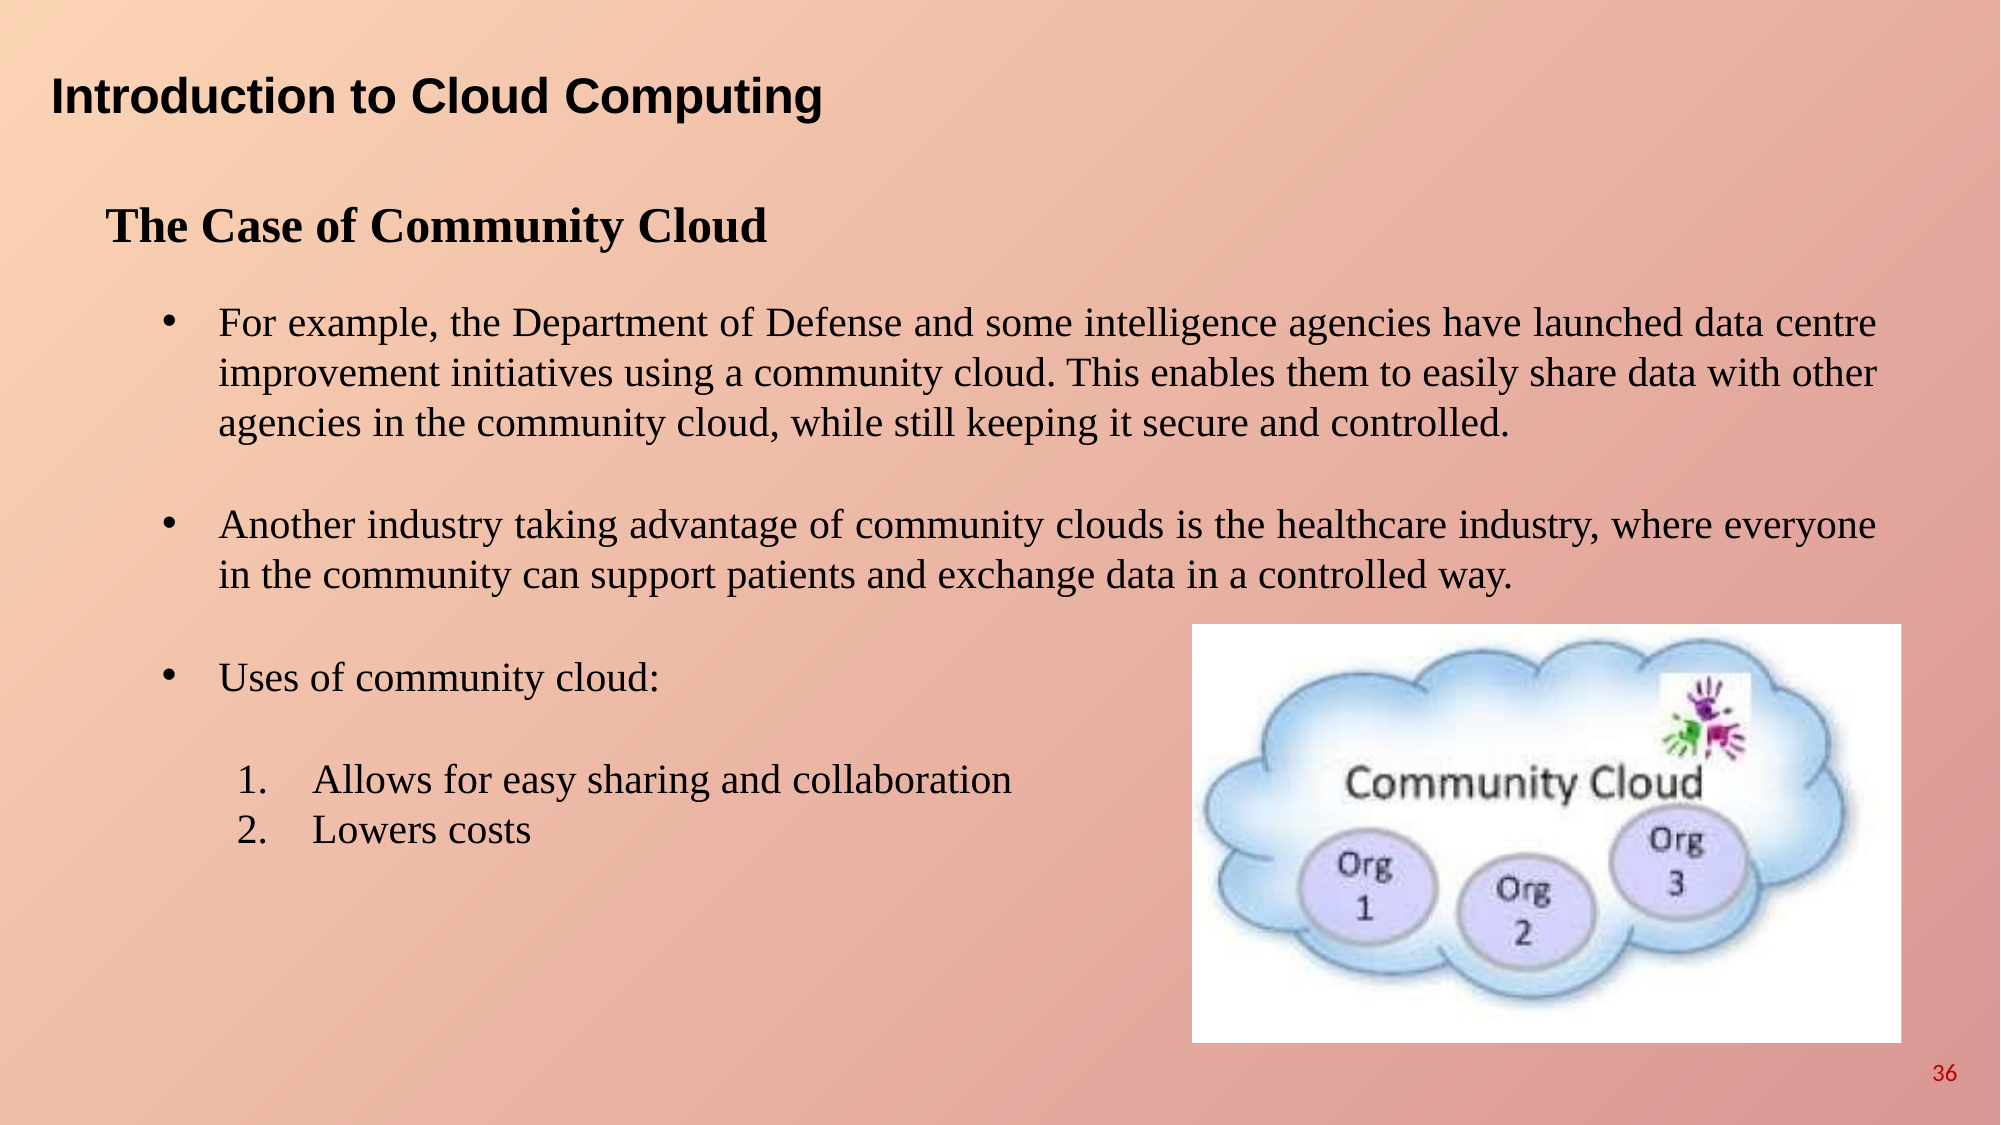

# Introduction to Cloud Computing
The Case of Community Cloud
For example, the Department of Defense and some intelligence agencies have launched data centre  improvement initiatives using a community cloud. This enables them to easily share data with other  agencies in the community cloud, while still keeping it secure and controlled.

Another industry taking advantage of community clouds is the healthcare industry, where everyone  in the community can support patients and exchange data in a controlled way.

Uses of community cloud:

Allows for easy sharing and collaboration
Lowers costs

36